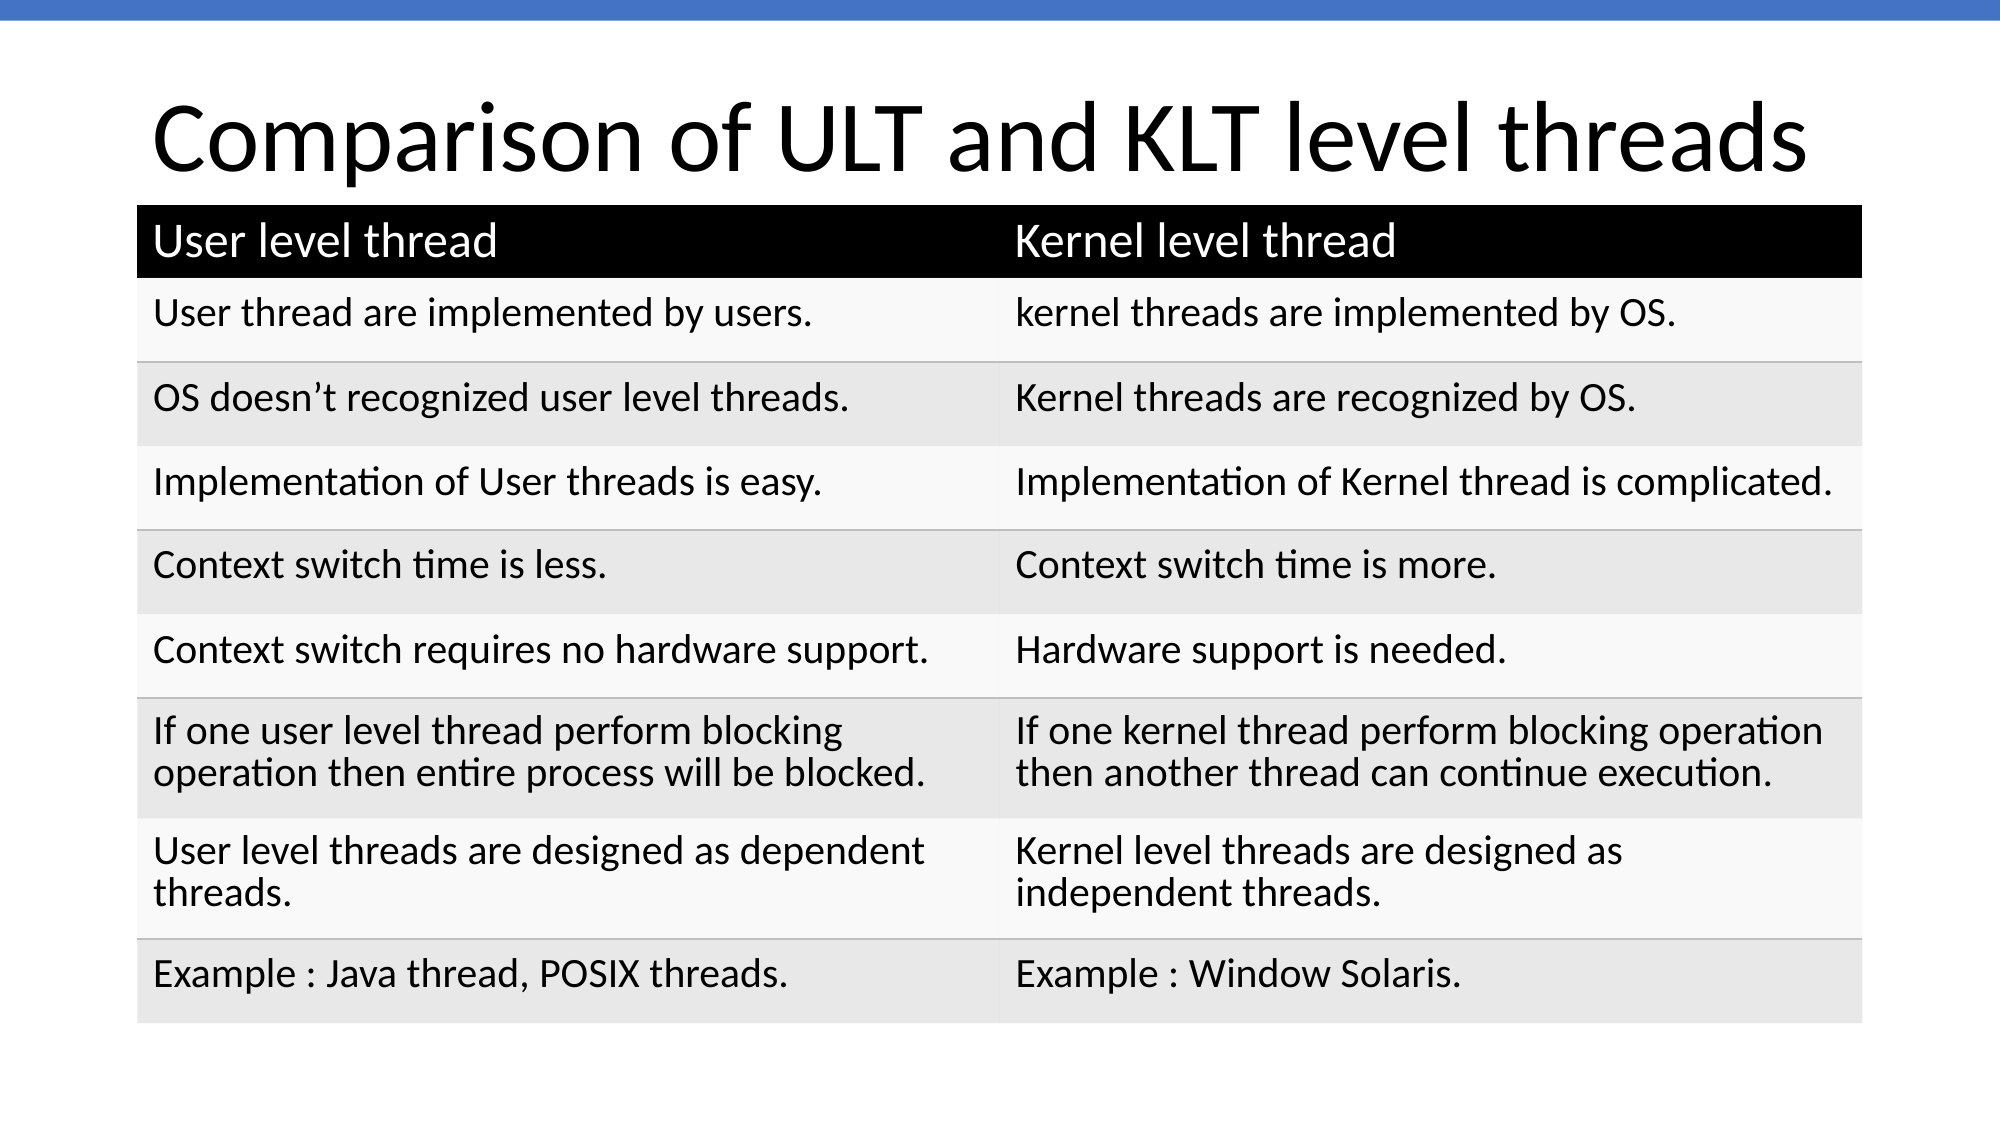

# Comparison of ULT and KLT level threads
| User level thread | Kernel level thread |
| --- | --- |
| User thread are implemented by users. | kernel threads are implemented by OS. |
| OS doesn’t recognized user level threads. | Kernel threads are recognized by OS. |
| Implementation of User threads is easy. | Implementation of Kernel thread is complicated. |
| Context switch time is less. | Context switch time is more. |
| Context switch requires no hardware support. | Hardware support is needed. |
| If one user level thread perform blocking operation then entire process will be blocked. | If one kernel thread perform blocking operation then another thread can continue execution. |
| User level threads are designed as dependent threads. | Kernel level threads are designed as independent threads. |
| Example : Java thread, POSIX threads. | Example : Window Solaris. |